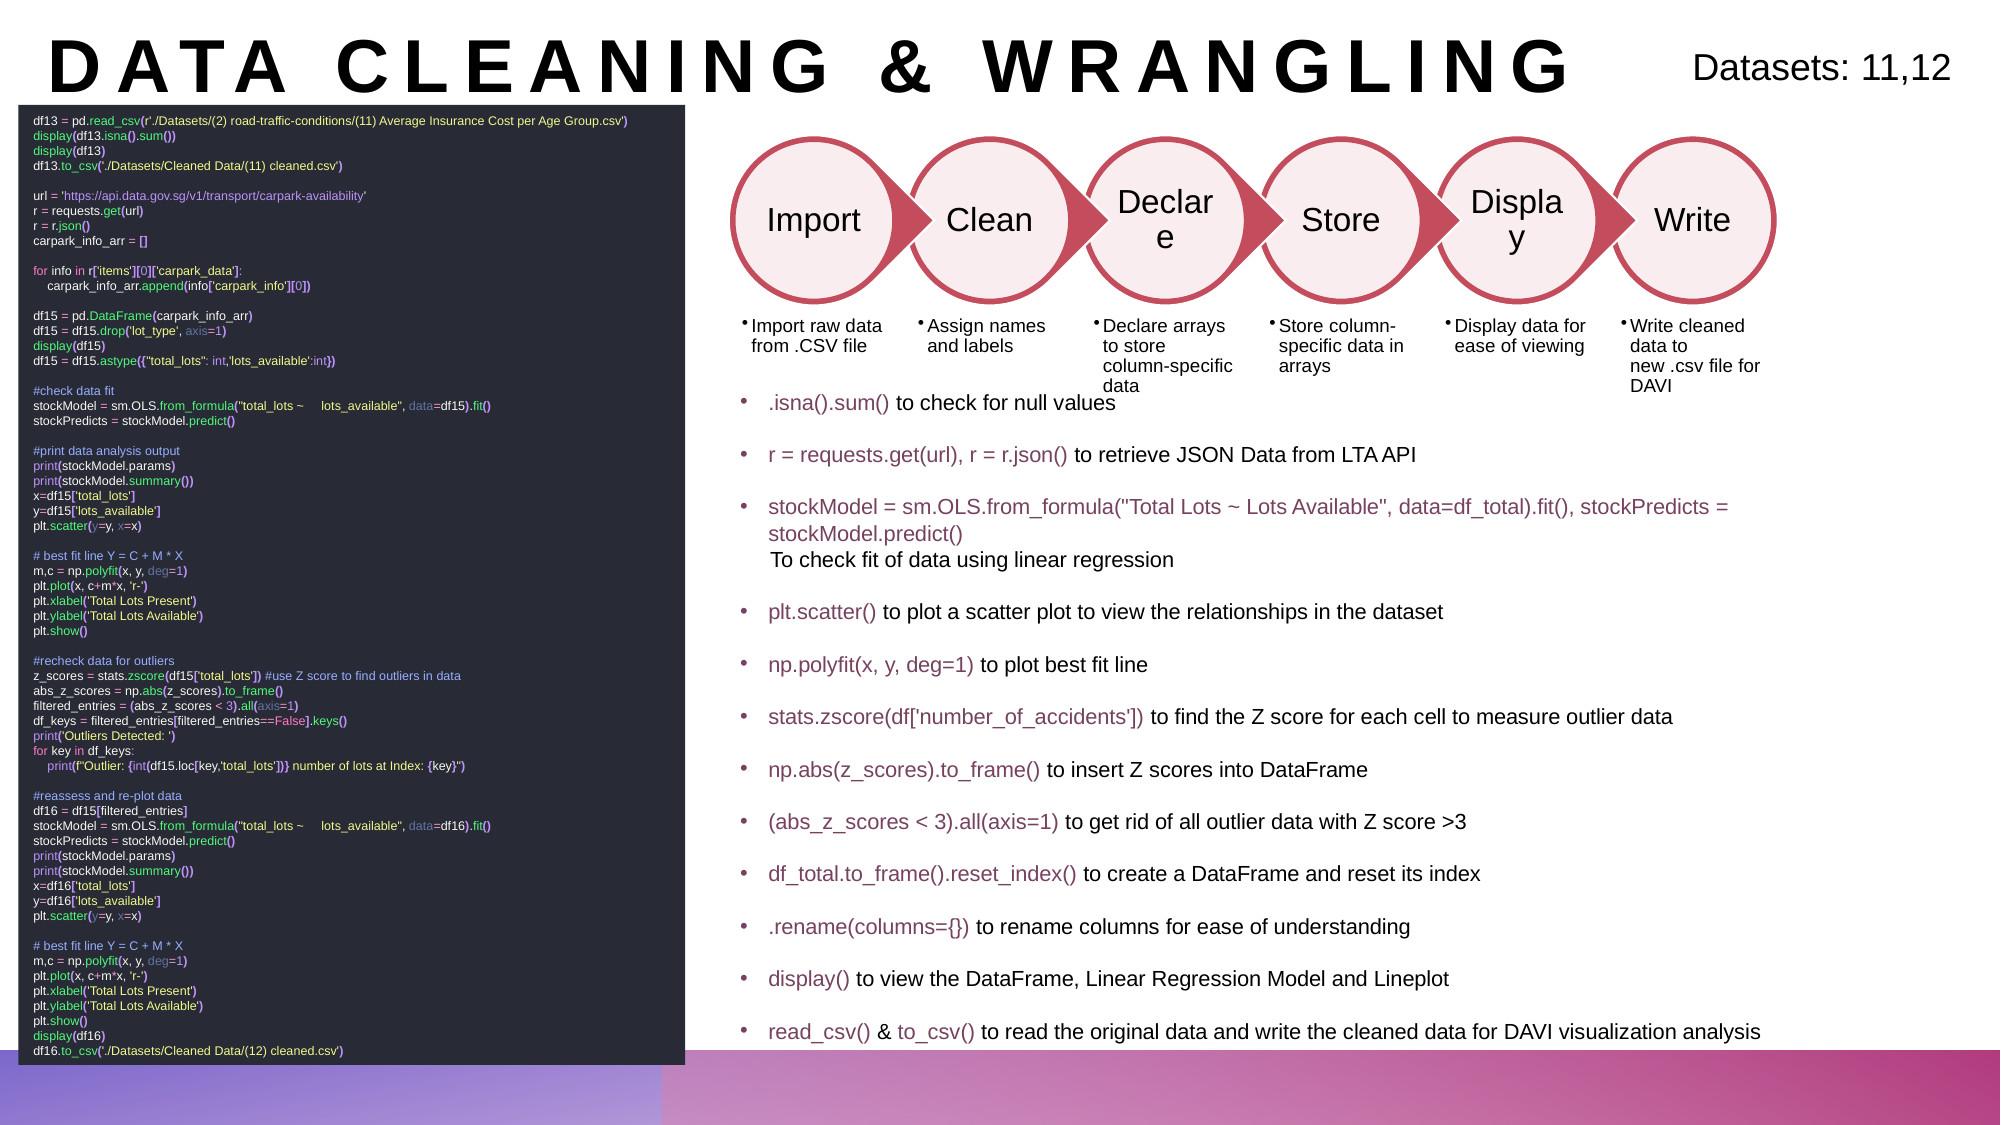

# Data cleaning & Wrangling
Datasets: 11,12
Write
Write cleaned data to new .csv file for DAVI
Display
Display data for ease of viewing
Store
Store column-specific data in arrays
Declare
Declare arrays to store column-specific data
Clean
Assign names and labels
Import
Import raw data from .CSV file
df13 = pd.read_csv(r'./Datasets/(2) road-traffic-conditions/(11) Average Insurance Cost per Age Group.csv')
display(df13.isna().sum())
display(df13)
df13.to_csv('./Datasets/Cleaned Data/(11) cleaned.csv')
url = 'https://api.data.gov.sg/v1/transport/carpark-availability'
r = requests.get(url)
r = r.json()
carpark_info_arr = []
for info in r['items'][0]['carpark_data']:
    carpark_info_arr.append(info['carpark_info'][0])
df15 = pd.DataFrame(carpark_info_arr)
df15 = df15.drop('lot_type', axis=1)
display(df15)
df15 = df15.astype({"total_lots": int,'lots_available':int})
#check data fit
stockModel = sm.OLS.from_formula("total_lots ~     lots_available", data=df15).fit()
stockPredicts = stockModel.predict()
#print data analysis output
print(stockModel.params)
print(stockModel.summary())
x=df15['total_lots']
y=df15['lots_available']
plt.scatter(y=y, x=x)
# best fit line Y = C + M * X
m,c = np.polyfit(x, y, deg=1)
plt.plot(x, c+m*x, 'r-')
plt.xlabel('Total Lots Present')
plt.ylabel('Total Lots Available')
plt.show()
#recheck data for outliers
z_scores = stats.zscore(df15['total_lots']) #use Z score to find outliers in data
abs_z_scores = np.abs(z_scores).to_frame()
filtered_entries = (abs_z_scores < 3).all(axis=1)
df_keys = filtered_entries[filtered_entries==False].keys()
print('Outliers Detected: ')
for key in df_keys:
    print(f"Outlier: {int(df15.loc[key,'total_lots'])} number of lots at Index: {key}")
#reassess and re-plot data
df16 = df15[filtered_entries]
stockModel = sm.OLS.from_formula("total_lots ~     lots_available", data=df16).fit()
stockPredicts = stockModel.predict()
print(stockModel.params)
print(stockModel.summary())
x=df16['total_lots']
y=df16['lots_available']
plt.scatter(y=y, x=x)
# best fit line Y = C + M * X
m,c = np.polyfit(x, y, deg=1)
plt.plot(x, c+m*x, 'r-')
plt.xlabel('Total Lots Present')
plt.ylabel('Total Lots Available')
plt.show()
display(df16)
df16.to_csv('./Datasets/Cleaned Data/(12) cleaned.csv')
.isna().sum() to check for null values

r = requests.get(url), r = r.json() to retrieve JSON Data from LTA API

stockModel = sm.OLS.from_formula("Total Lots ~ Lots Available", data=df_total).fit(), stockPredicts = stockModel.predict()
     To check fit of data using linear regression

plt.scatter() to plot a scatter plot to view the relationships in the dataset

np.polyfit(x, y, deg=1) to plot best fit line

stats.zscore(df['number_of_accidents']) to find the Z score for each cell to measure outlier data

np.abs(z_scores).to_frame() to insert Z scores into DataFrame

(abs_z_scores < 3).all(axis=1) to get rid of all outlier data with Z score >3

df_total.to_frame().reset_index() to create a DataFrame and reset its index

.rename(columns={}) to rename columns for ease of understanding

display() to view the DataFrame, Linear Regression Model and Lineplot

read_csv() & to_csv() to read the original data and write the cleaned data for DAVI visualization analysis